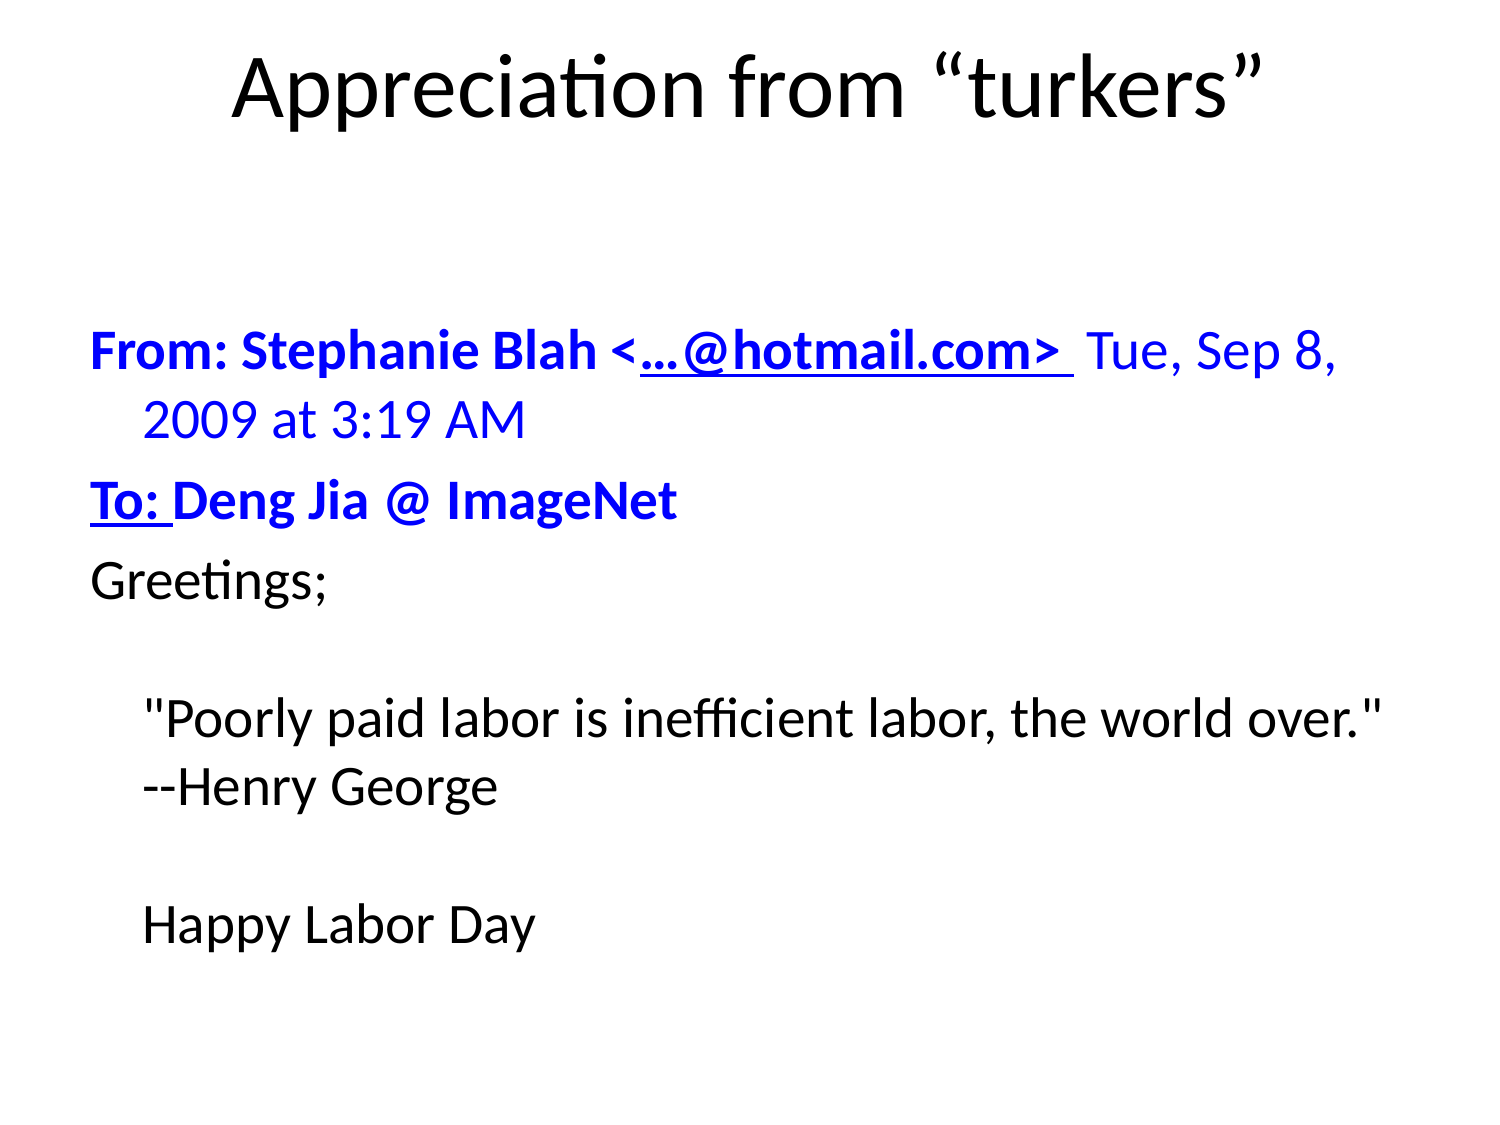

# Appreciation from “turkers”

From: Stephanie Blah <…@hotmail.com>  Tue, Sep 8, 2009 at 3:19 AM
To: Deng Jia @ ImageNet
Greetings;
"Poorly paid labor is inefficient labor, the world over." --Henry George
Happy Labor Day